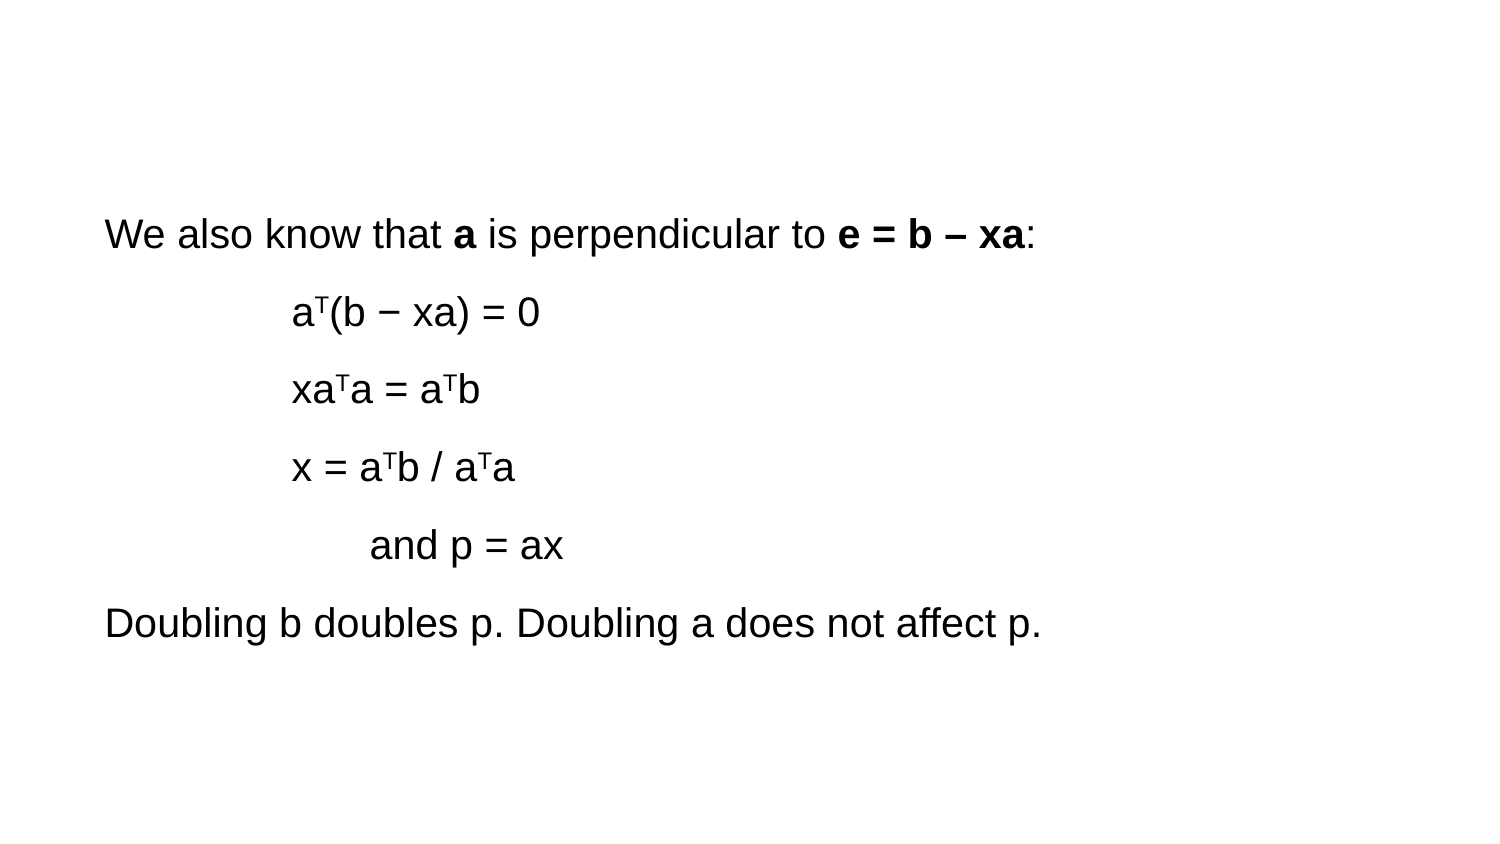

#
We also know that a is perpendicular to e = b – xa:
             aT(b − xa) = 0
             xaTa = aTb
             x = aTb / aTa
   	          and p = ax
Doubling b doubles p. Doubling a does not affect p.